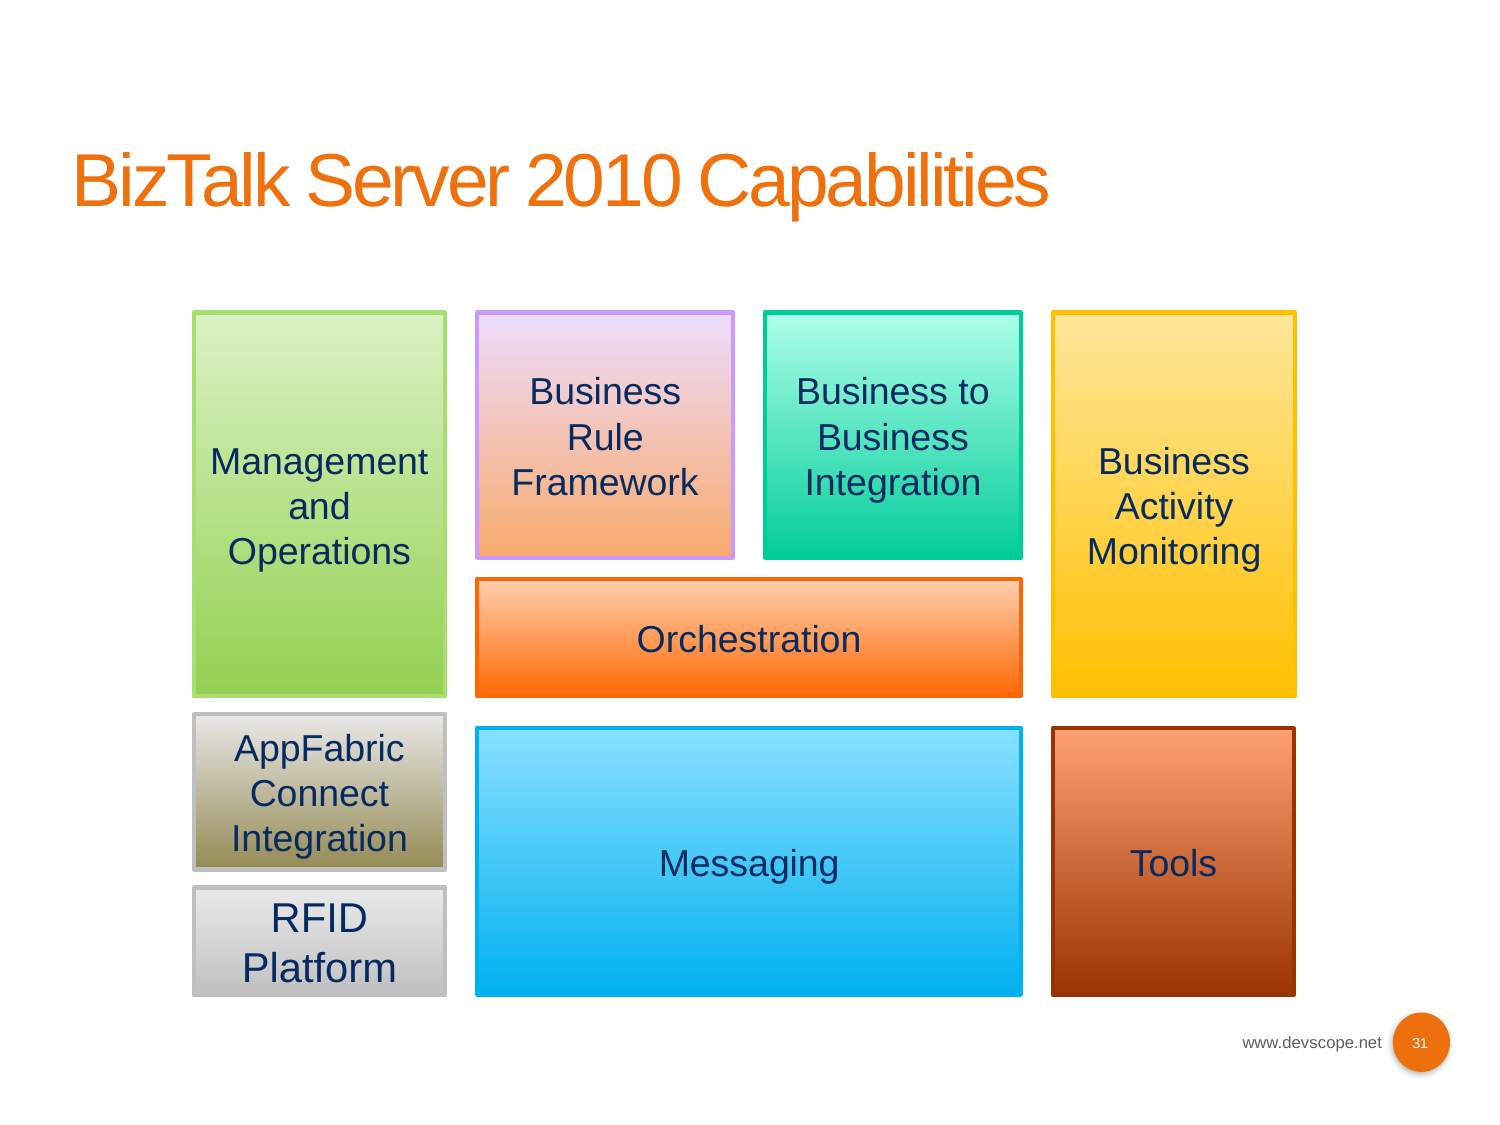

# BizTalk Server 2010 Capabilities
Business Rule Framework
Business to Business Integration
Business Activity Monitoring
Management and Operations
Orchestration
AppFabric Connect Integration
Messaging
Tools
RFID Platform
31
www.devscope.net